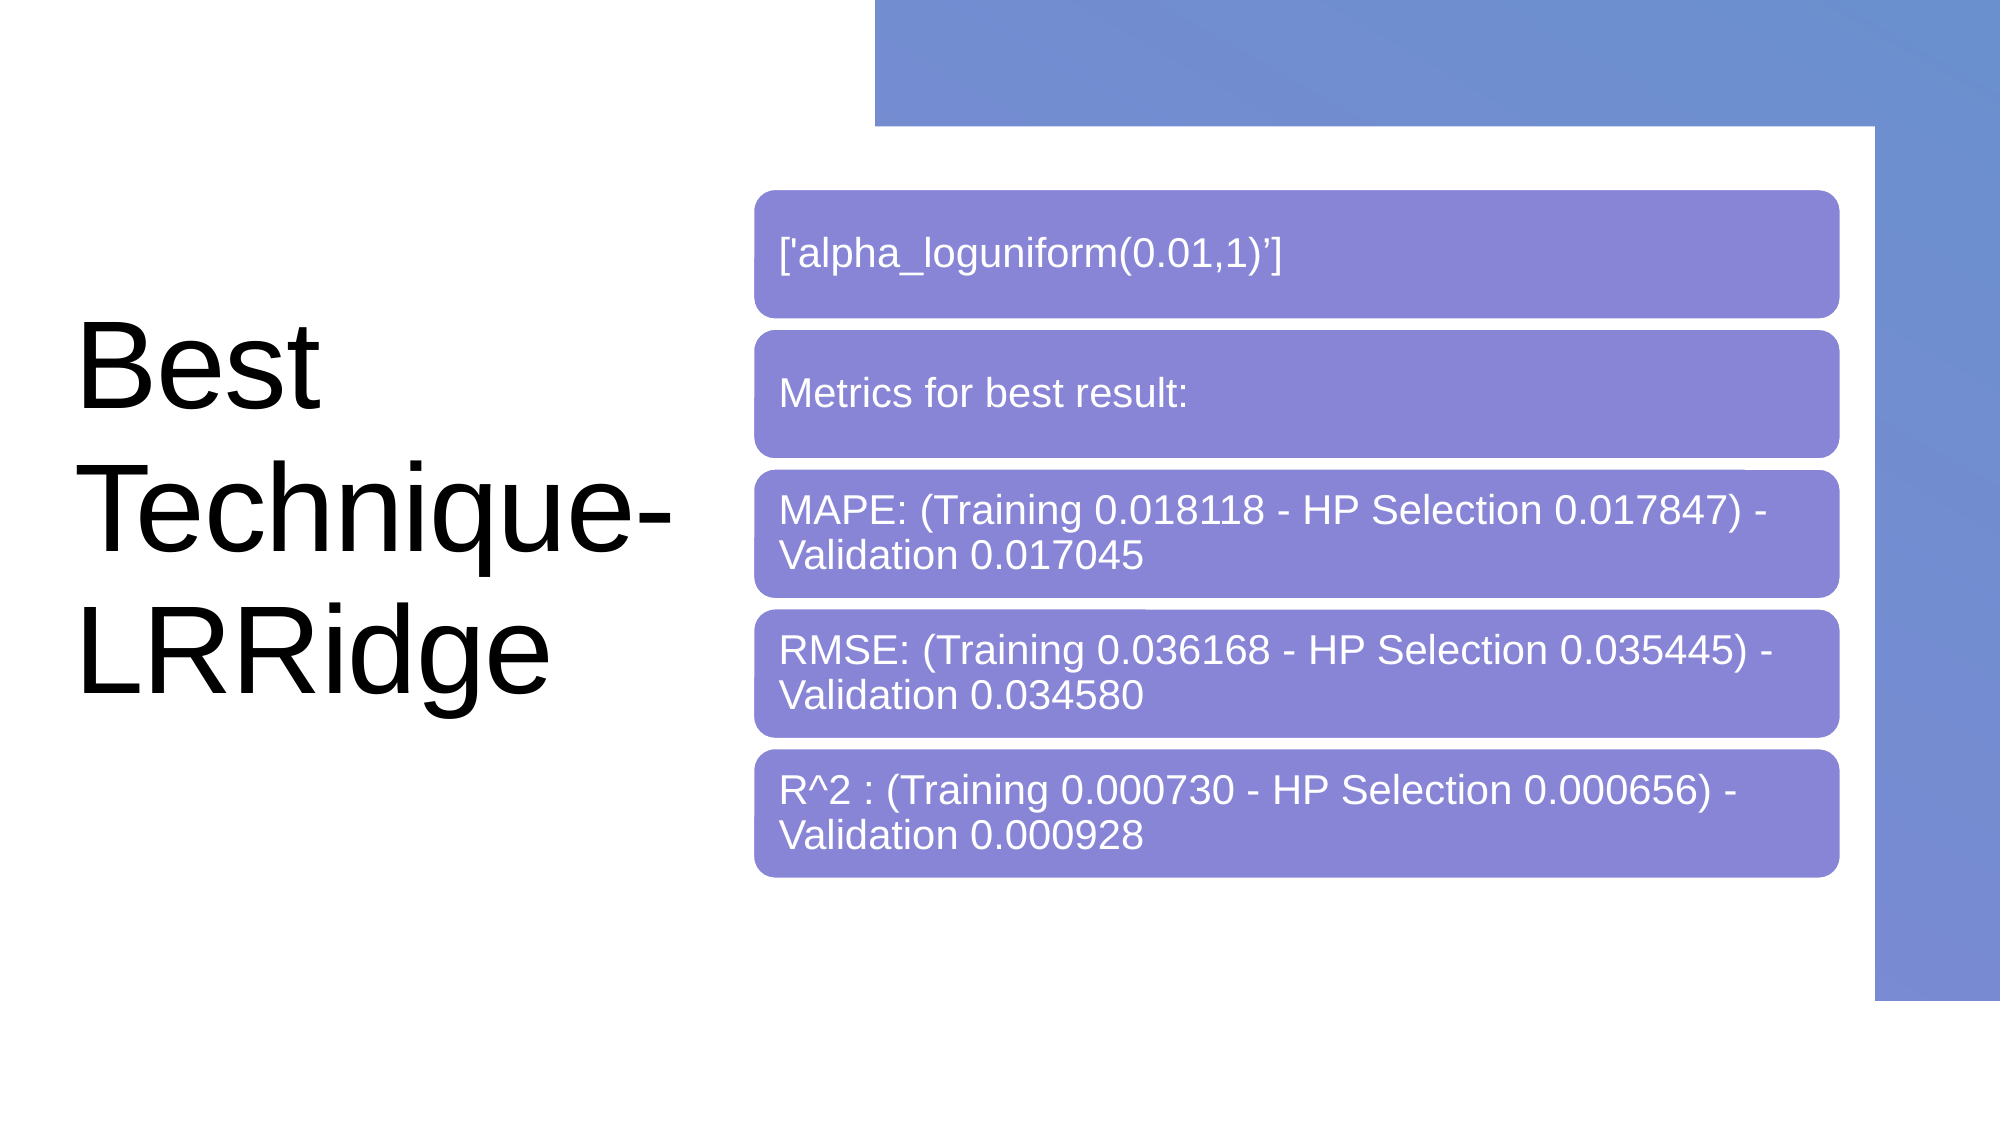

['alpha_loguniform(0.01,1)’]
Metrics for best result:
MAPE: (Training 0.018118 - HP Selection 0.017847) - Validation 0.017045
RMSE: (Training 0.036168 - HP Selection 0.035445) - Validation 0.034580
R^2 : (Training 0.000730 - HP Selection 0.000656) - Validation 0.000928
# Best Technique- LRRidge